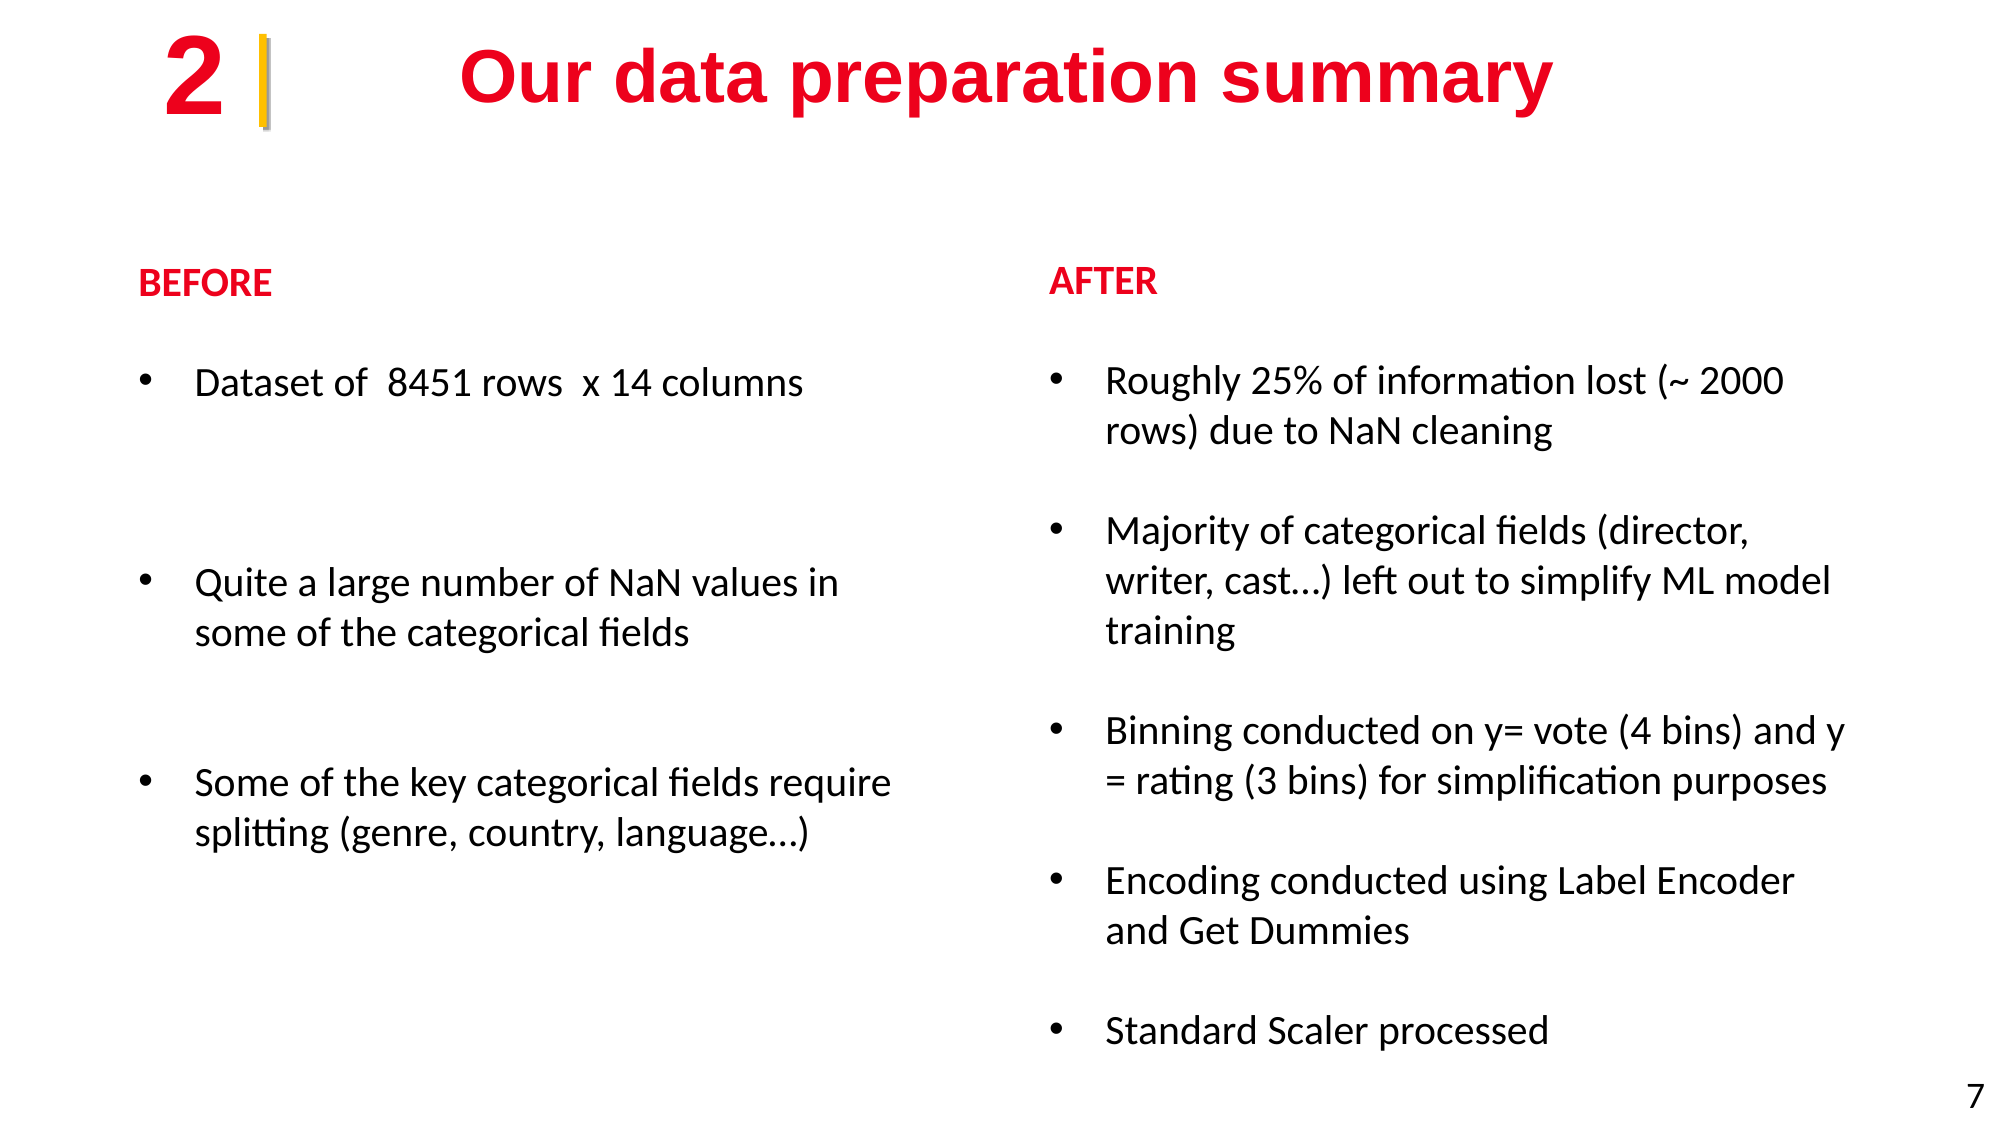

2
Our data preparation summary

AFTER

Roughly 25% of information lost (~ 2000 rows) due to NaN cleaning

Majority of categorical fields (director, writer, cast…) left out to simplify ML model training

Binning conducted on y= vote (4 bins) and y = rating (3 bins) for simplification purposes

Encoding conducted using Label Encoder and Get Dummies

Standard Scaler processed
BEFORE

Dataset of  8451 rows  x 14 columns

Quite a large number of NaN values in some of the categorical fields

Some of the key categorical fields require splitting (genre, country, language…)

7